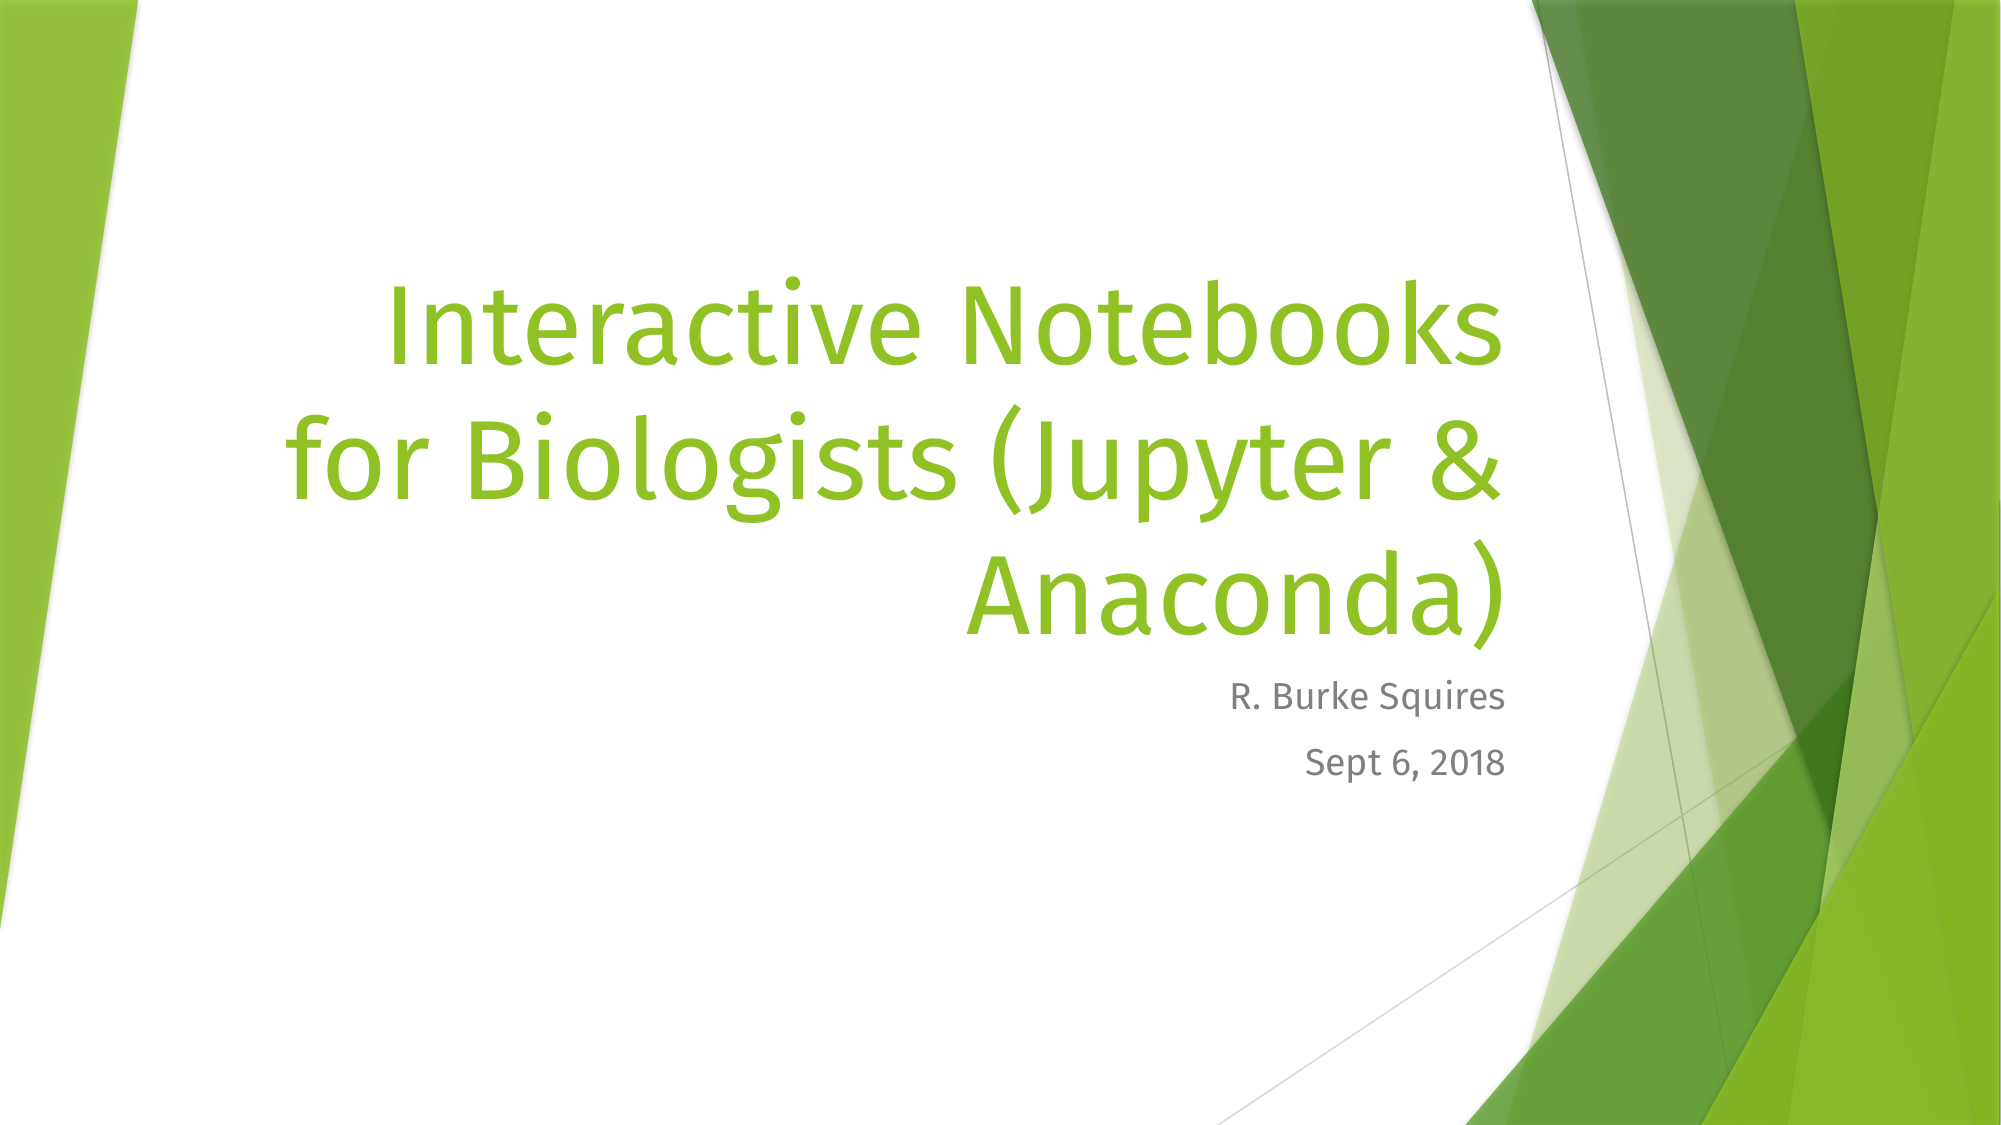

# Interactive Notebooks for Biologists (Jupyter & Anaconda)
R. Burke Squires
Sept 6, 2018